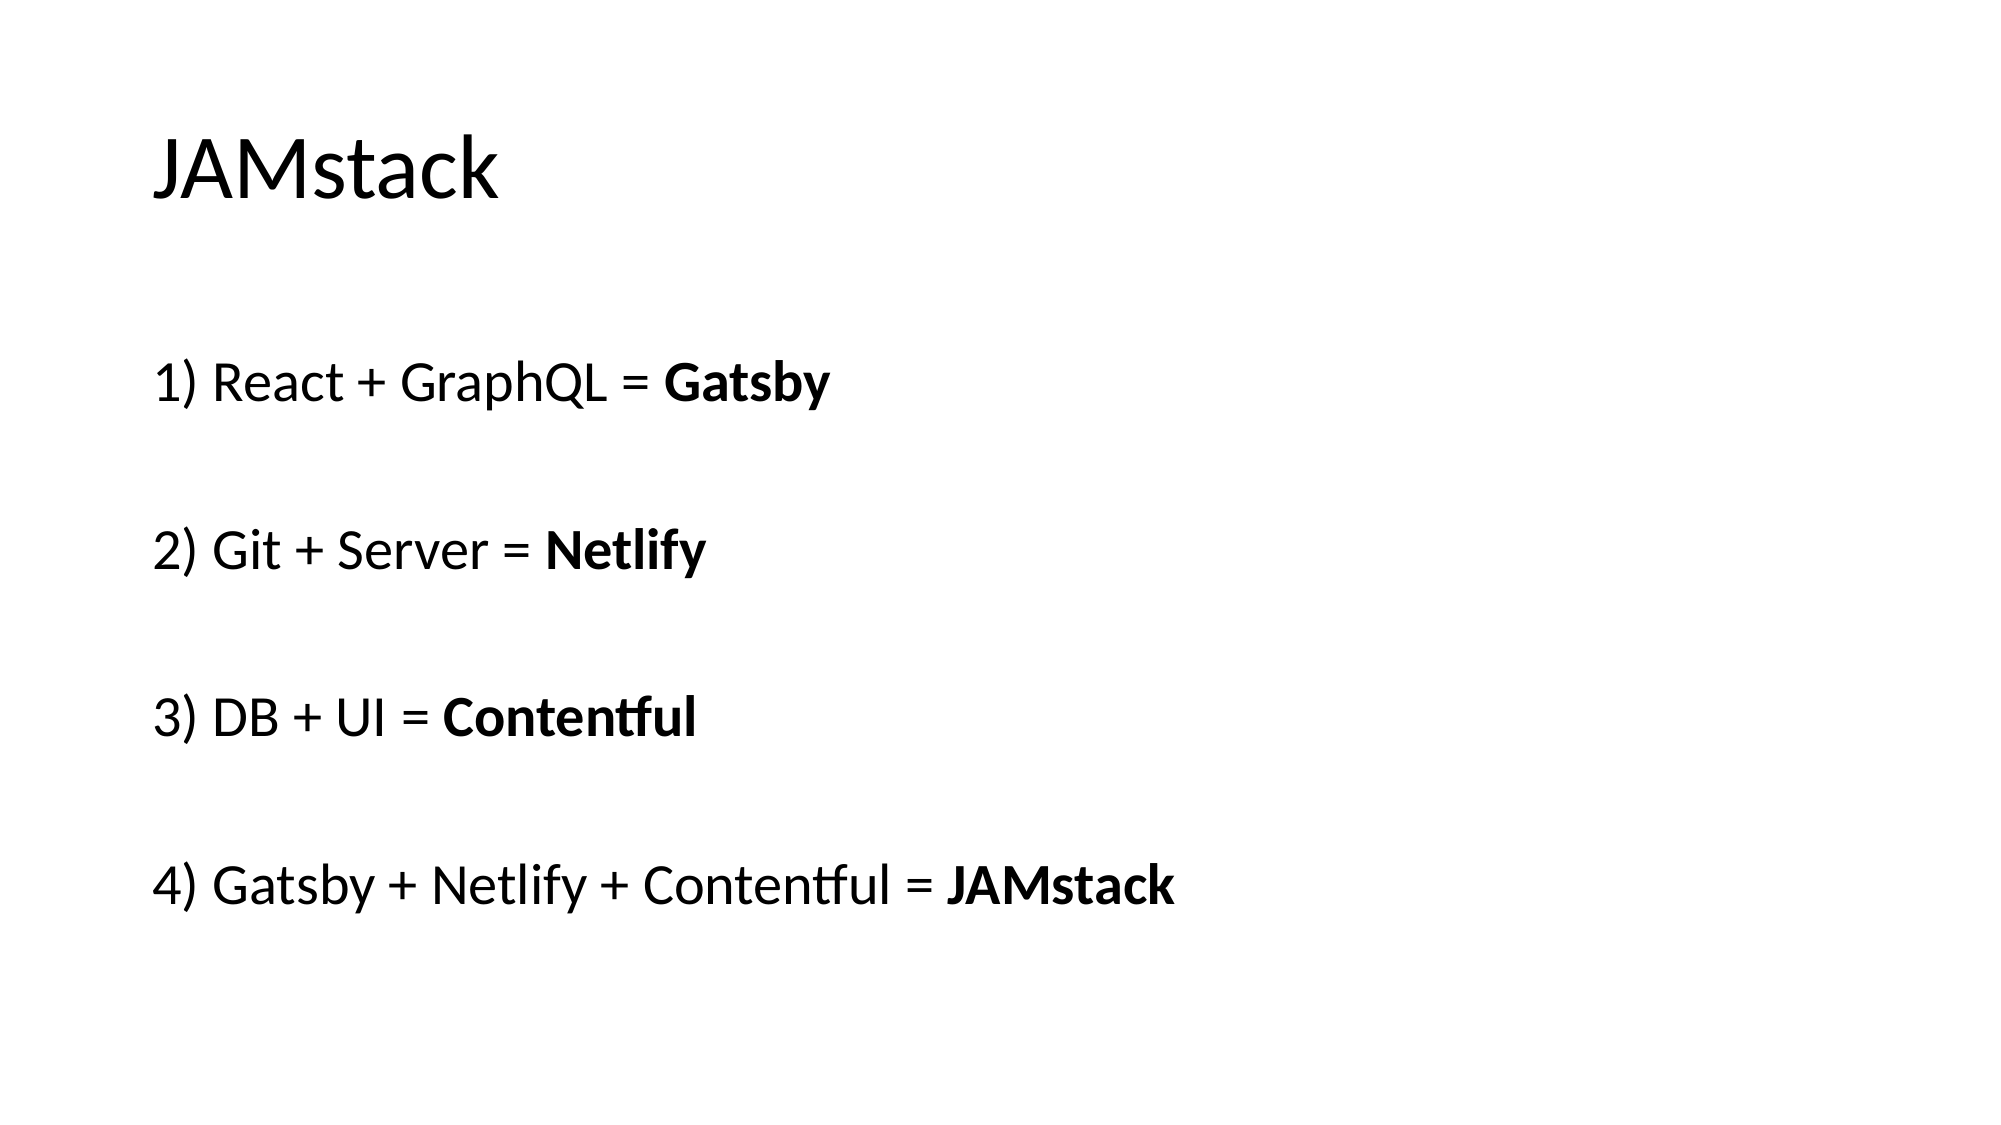

# JAMstack
1) React + GraphQL = Gatsby

2) Git + Server = Netlify

3) DB + UI = Contentful

4) Gatsby + Netlify + Contentful = JAMstack